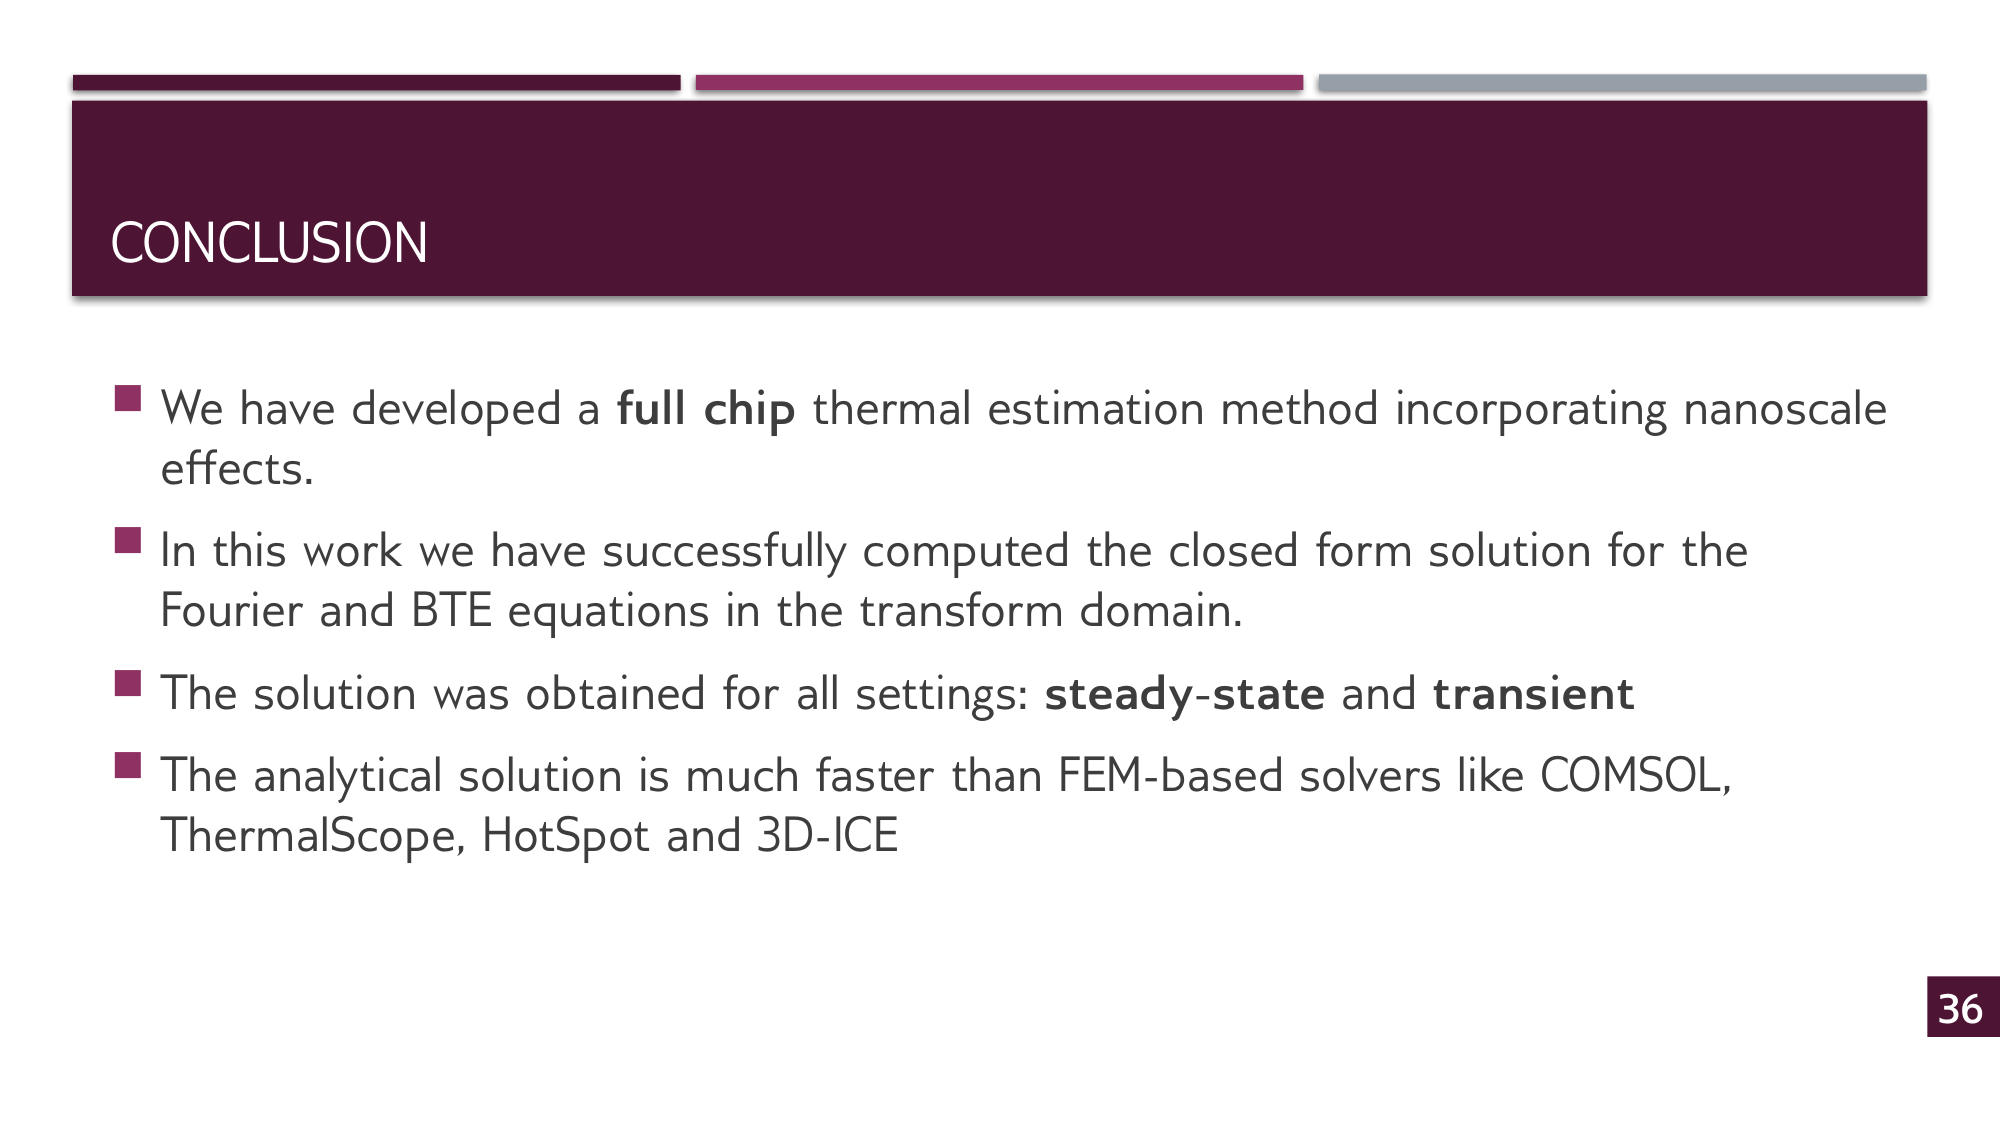

# Conclusion
We have developed a full chip thermal estimation method incorporating nanoscale effects.
In this work we have successfully computed the closed form solution for the Fourier and BTE equations in the transform domain.​
The solution was obtained for all settings: steady-state and transient​
The analytical solution is much faster than FEM-based solvers like COMSOL, ThermalScope, HotSpot and 3D-ICE

36